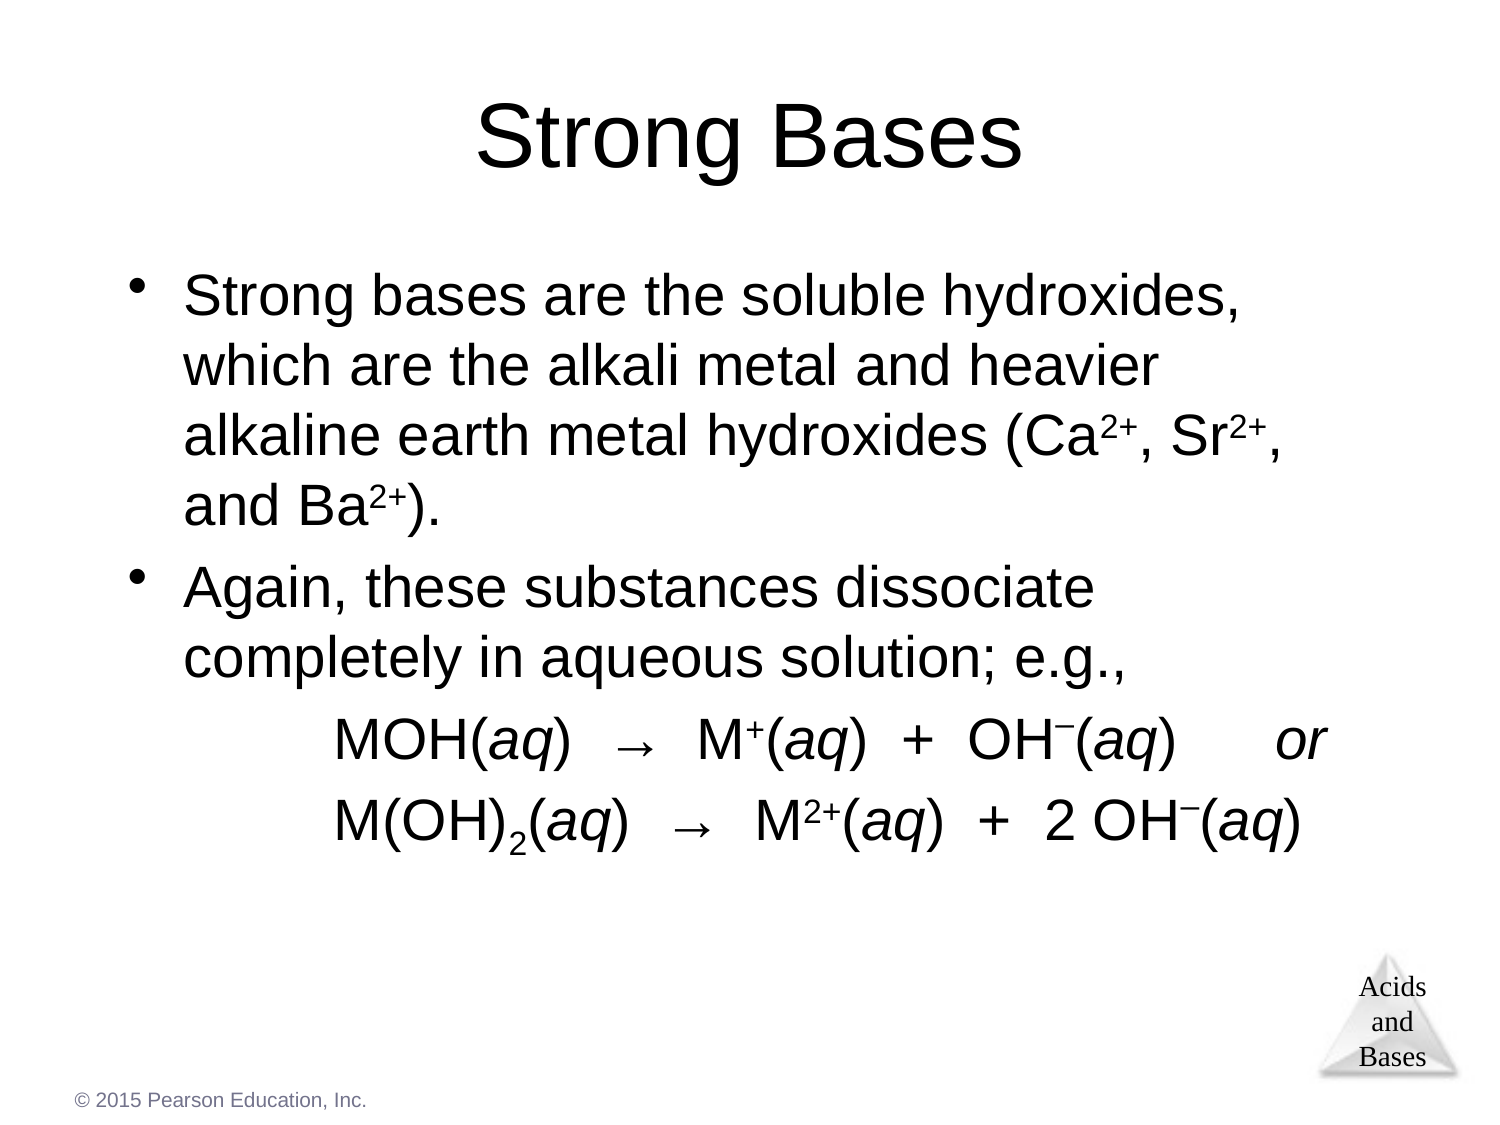

# Strong Bases
Strong bases are the soluble hydroxides, which are the alkali metal and heavier alkaline earth metal hydroxides (Ca2+, Sr2+, and Ba2+).
Again, these substances dissociate completely in aqueous solution; e.g.,
		MOH(aq)  →  M+(aq)  +  OH–(aq)      or
		M(OH)2(aq)  →  M2+(aq)  +  2 OH–(aq)